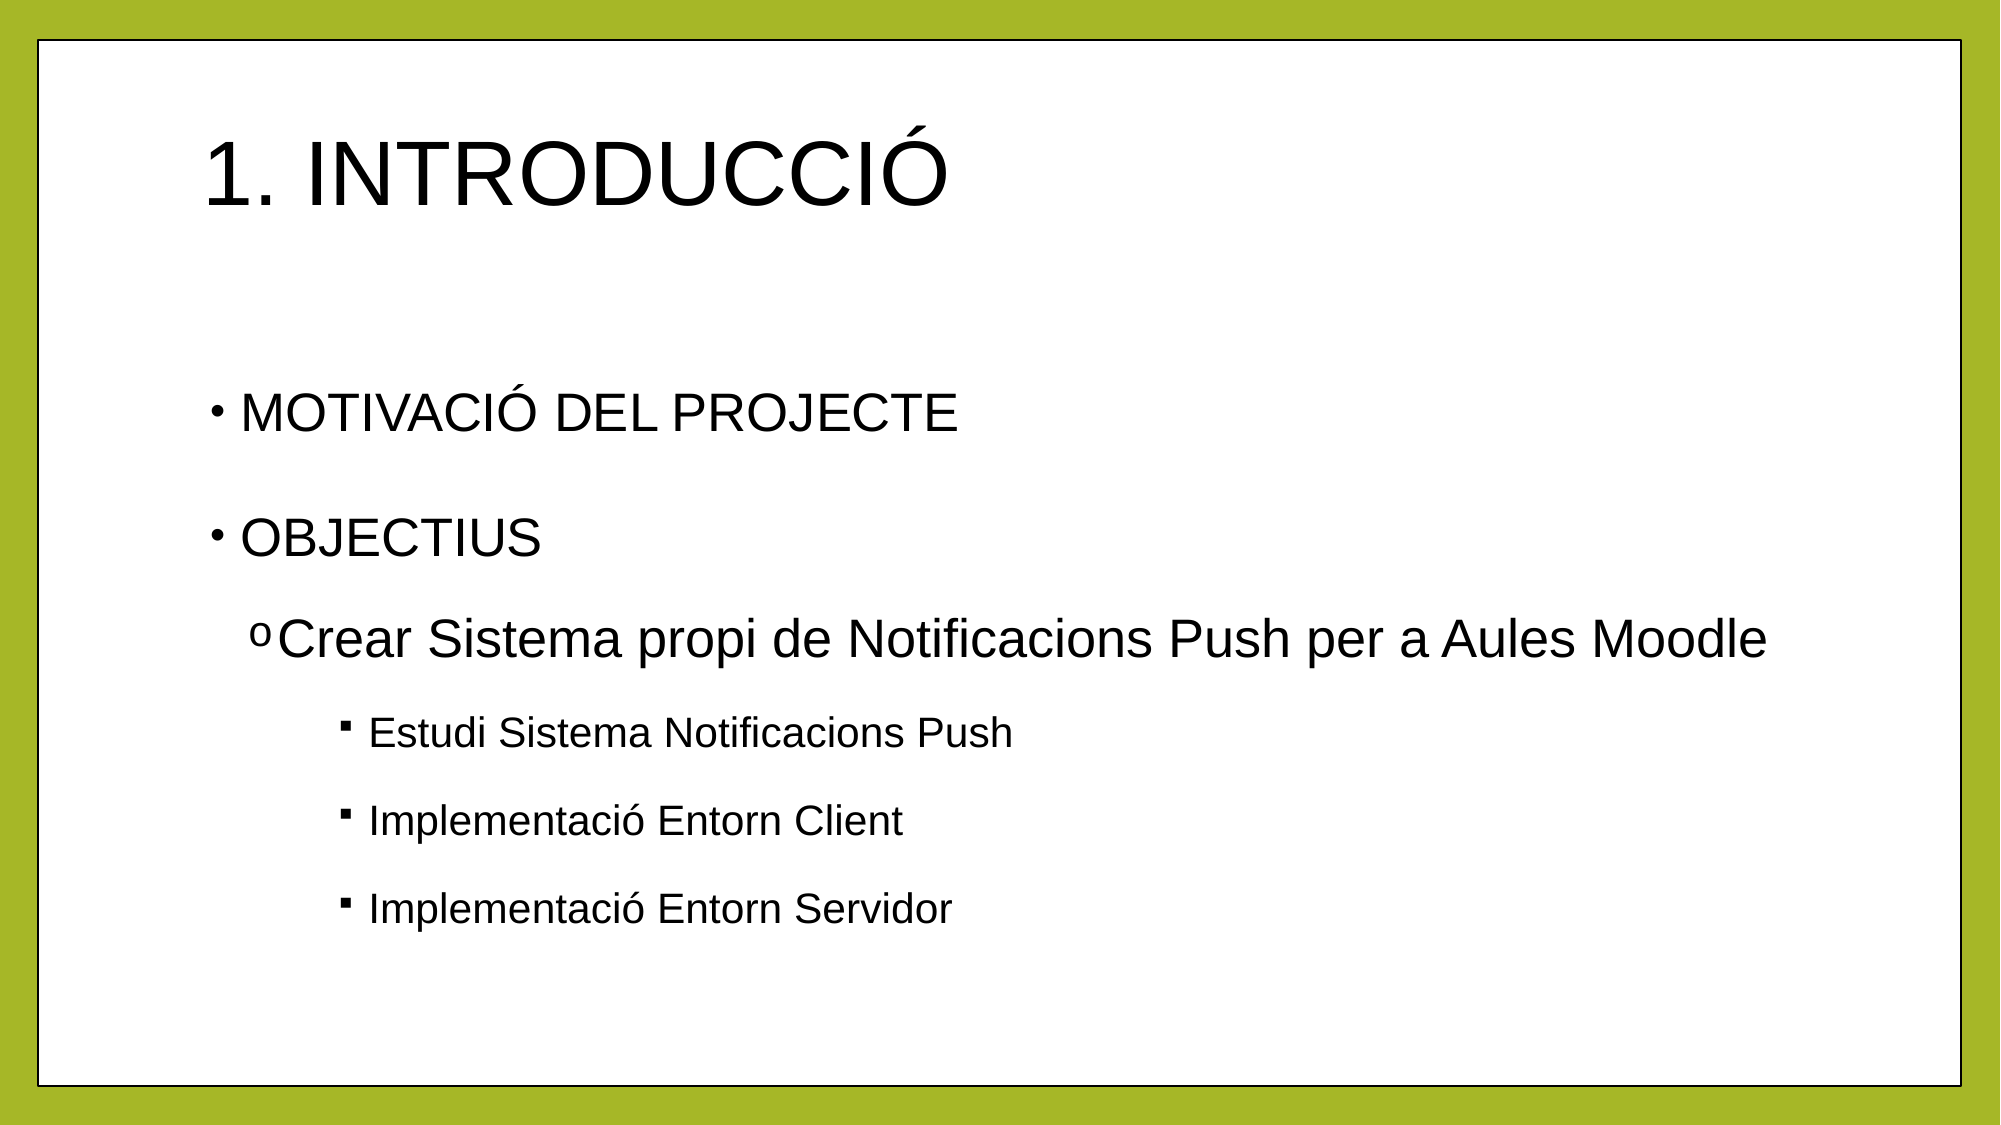

# 1. INTRODUCCIÓ
MOTIVACIÓ DEL PROJECTE
OBJECTIUS
Crear Sistema propi de Notificacions Push per a Aules Moodle
Estudi Sistema Notificacions Push
Implementació Entorn Client
Implementació Entorn Servidor